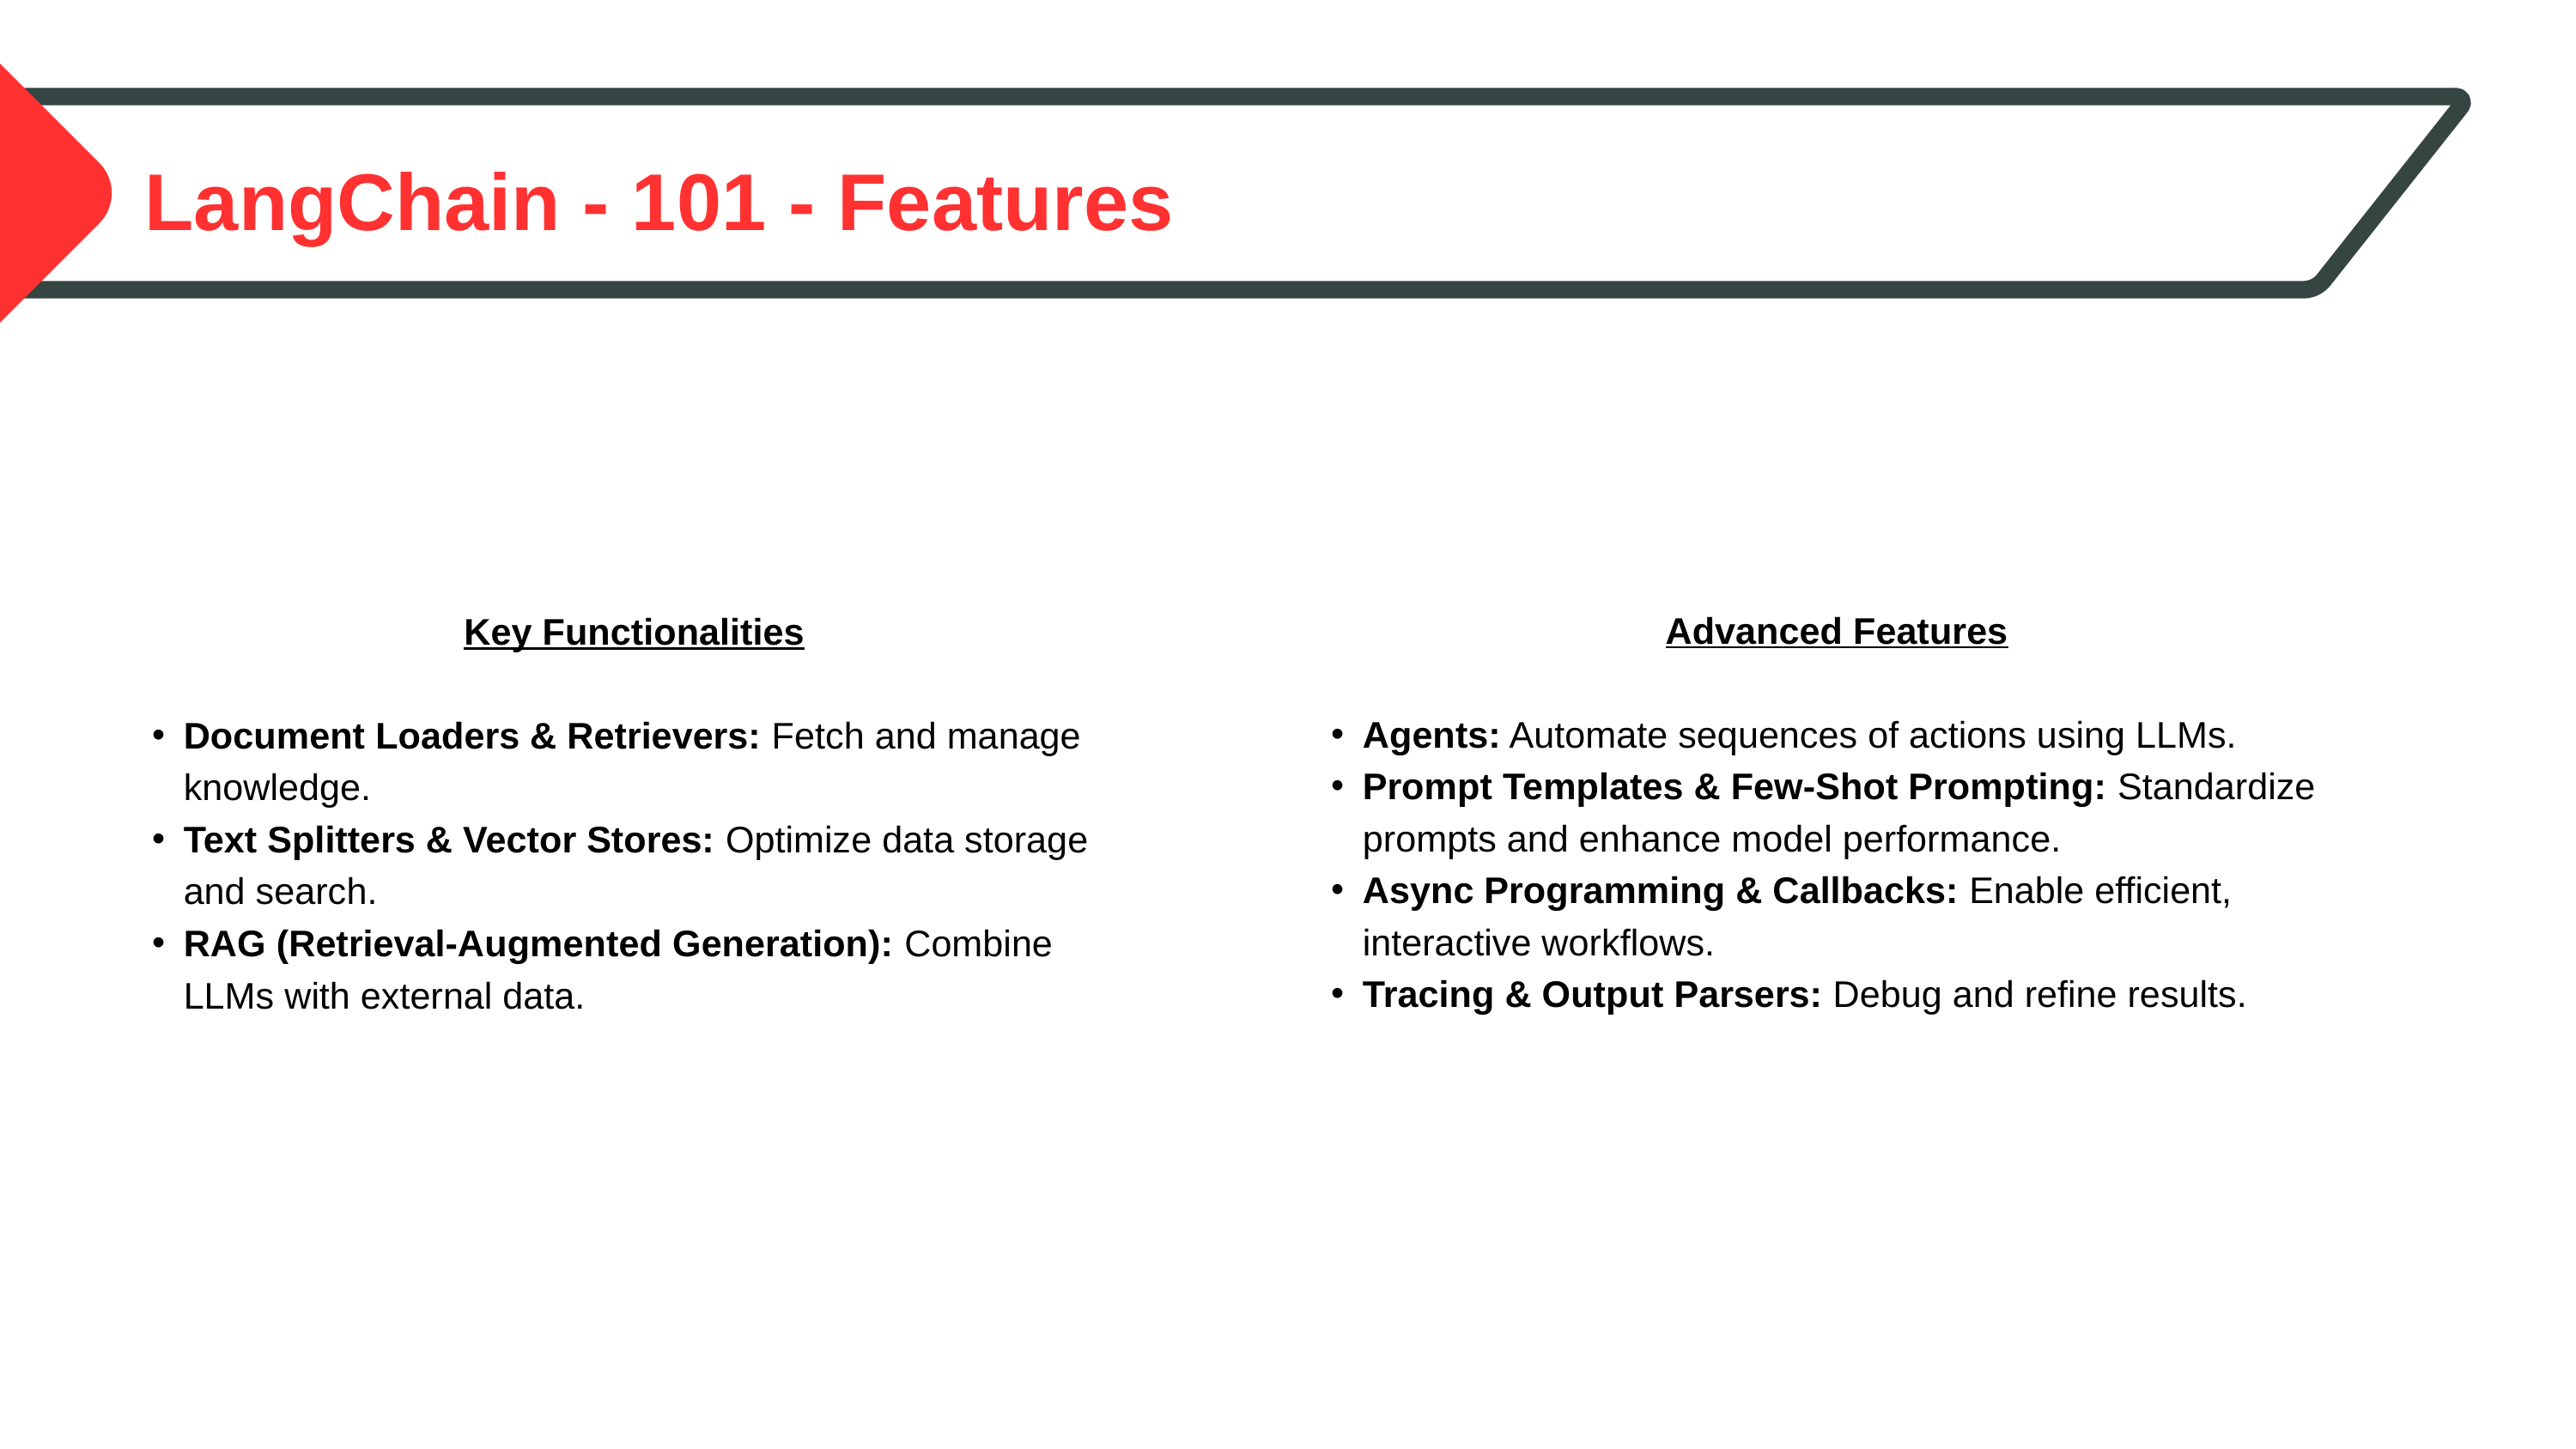

LangChain - 101 - Features

Key Functionalities

Document Loaders & Retrievers: Fetch and manage knowledge.
Text Splitters & Vector Stores: Optimize data storage and search.
RAG (Retrieval-Augmented Generation): Combine LLMs with external data.

Advanced Features

Agents: Automate sequences of actions using LLMs.
Prompt Templates & Few-Shot Prompting: Standardize prompts and enhance model performance.
Async Programming & Callbacks: Enable efficient, interactive workflows.
Tracing & Output Parsers: Debug and refine results.